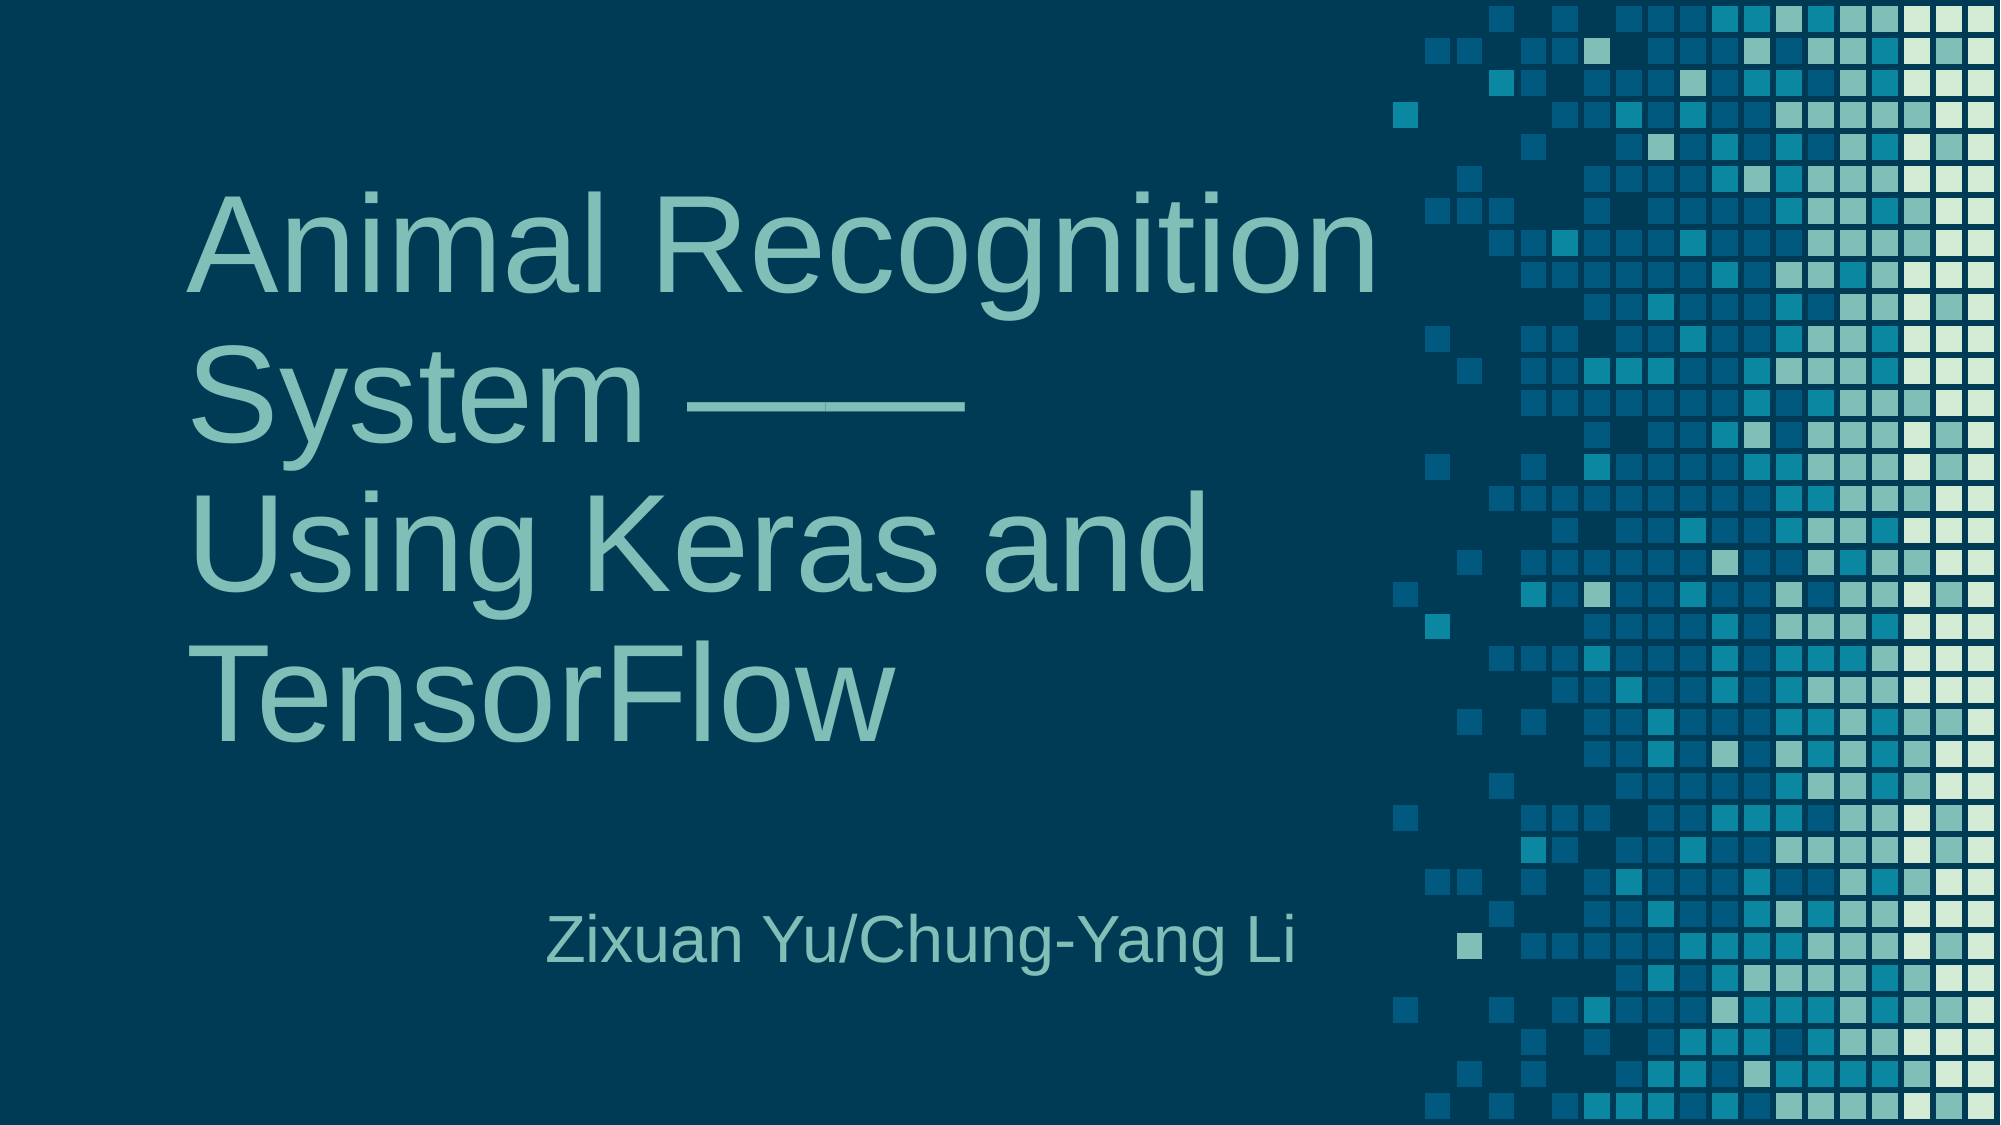

# Animal Recognition System —— Using Keras and TensorFlow
Zixuan Yu/Chung-Yang Li